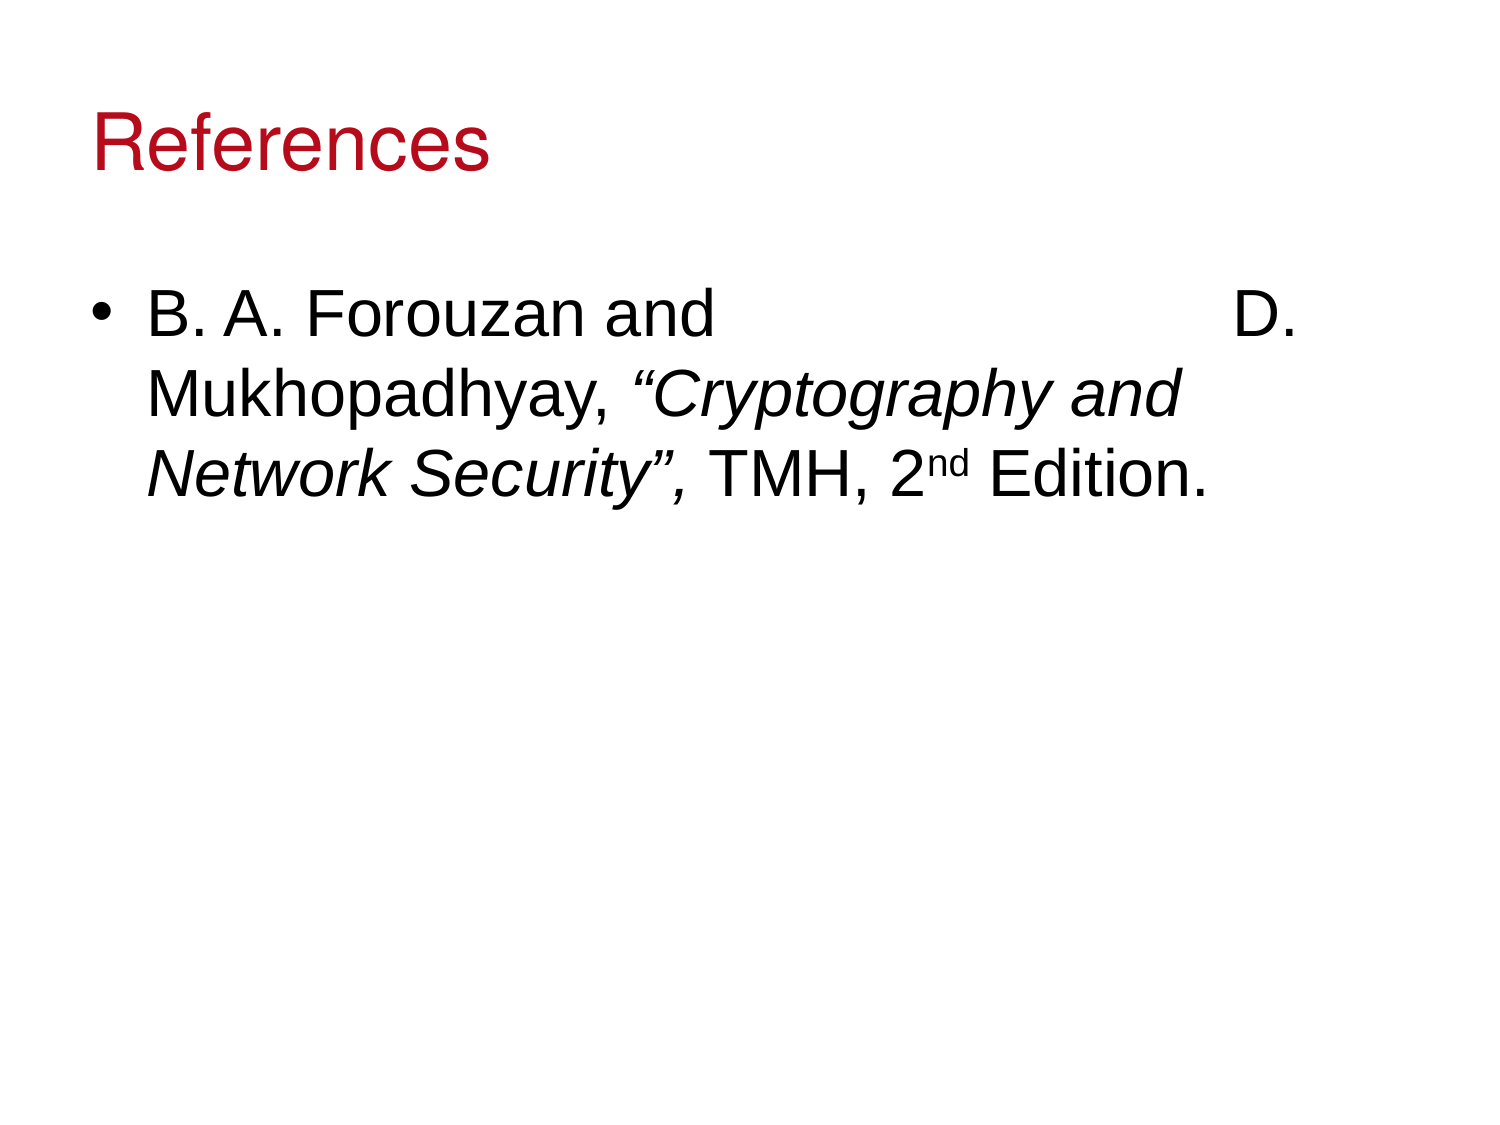

# References
B. A. Forouzan and                            D. Mukhopadhyay, “Cryptography and Network Security”, TMH, 2nd Edition.